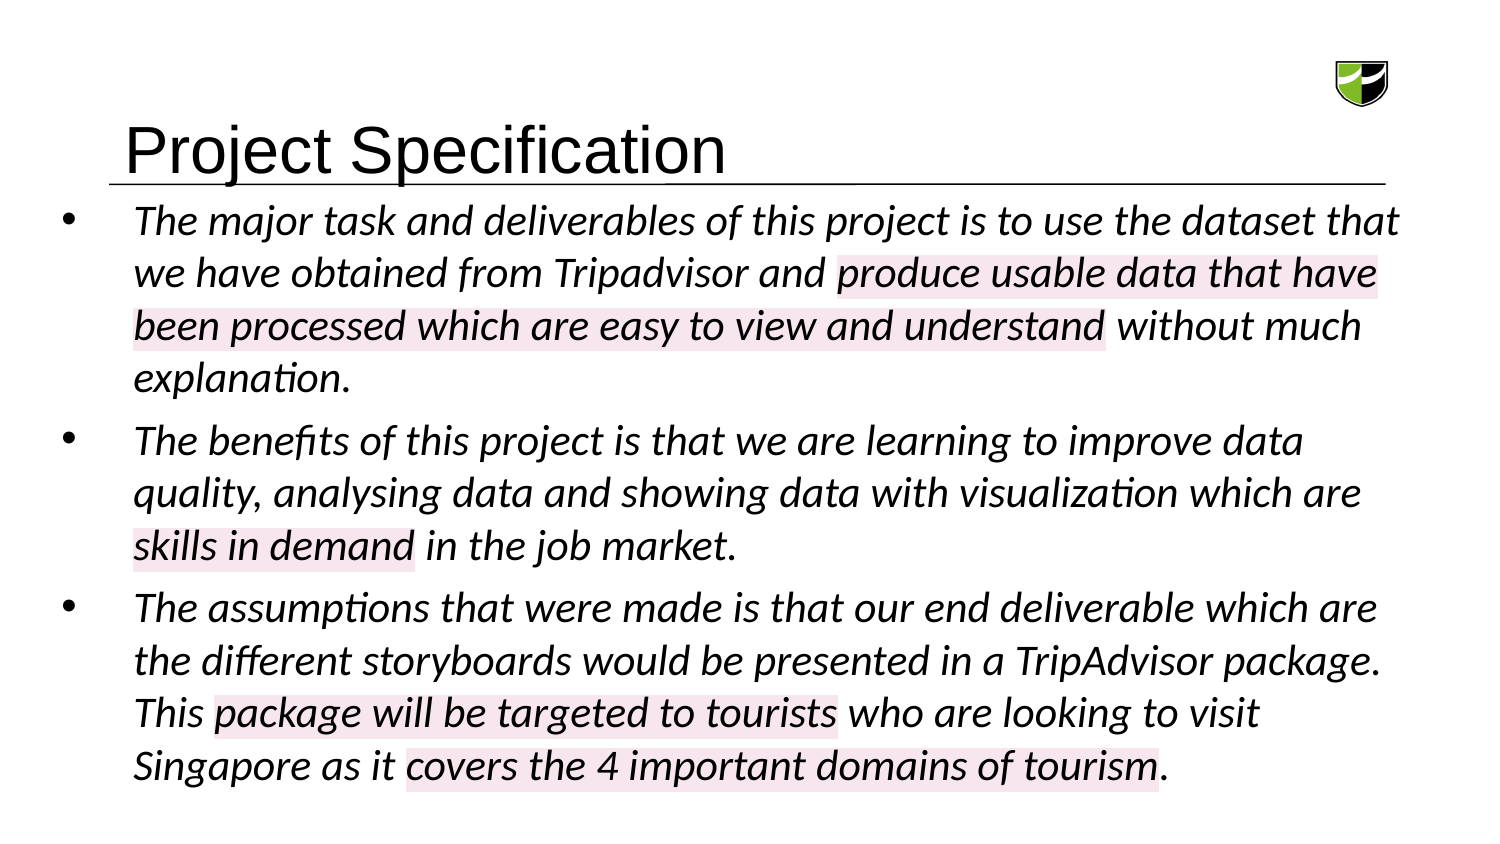

# Project Specification
The major task and deliverables of this project is to use the dataset that we have obtained from Tripadvisor and produce usable data that have been processed which are easy to view and understand without much explanation.
The benefits of this project is that we are learning to improve data quality, analysing data and showing data with visualization which are skills in demand in the job market.
The assumptions that were made is that our end deliverable which are the different storyboards would be presented in a TripAdvisor package. This package will be targeted to tourists who are looking to visit Singapore as it covers the 4 important domains of tourism.